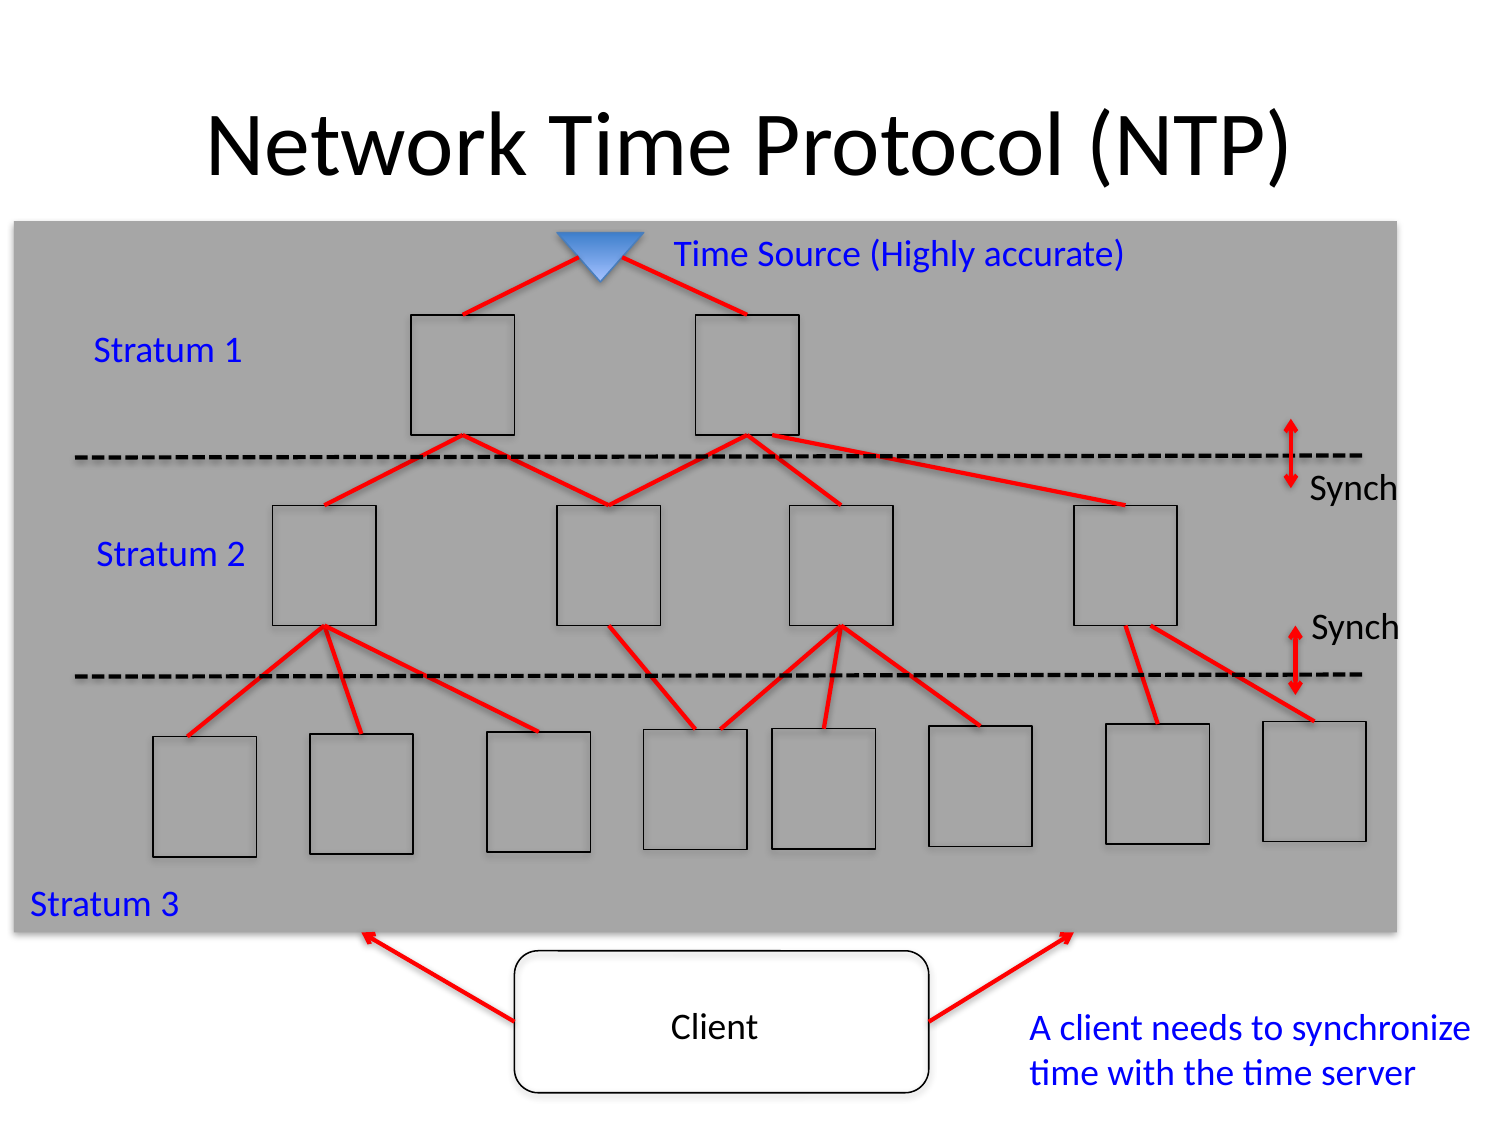

# Network Time Protocol (NTP)

Time Source (Highly accurate)

Stratum 1
Synch

Stratum 2
Synch

Stratum 3

Client
A client needs to synchronize
time with the time server